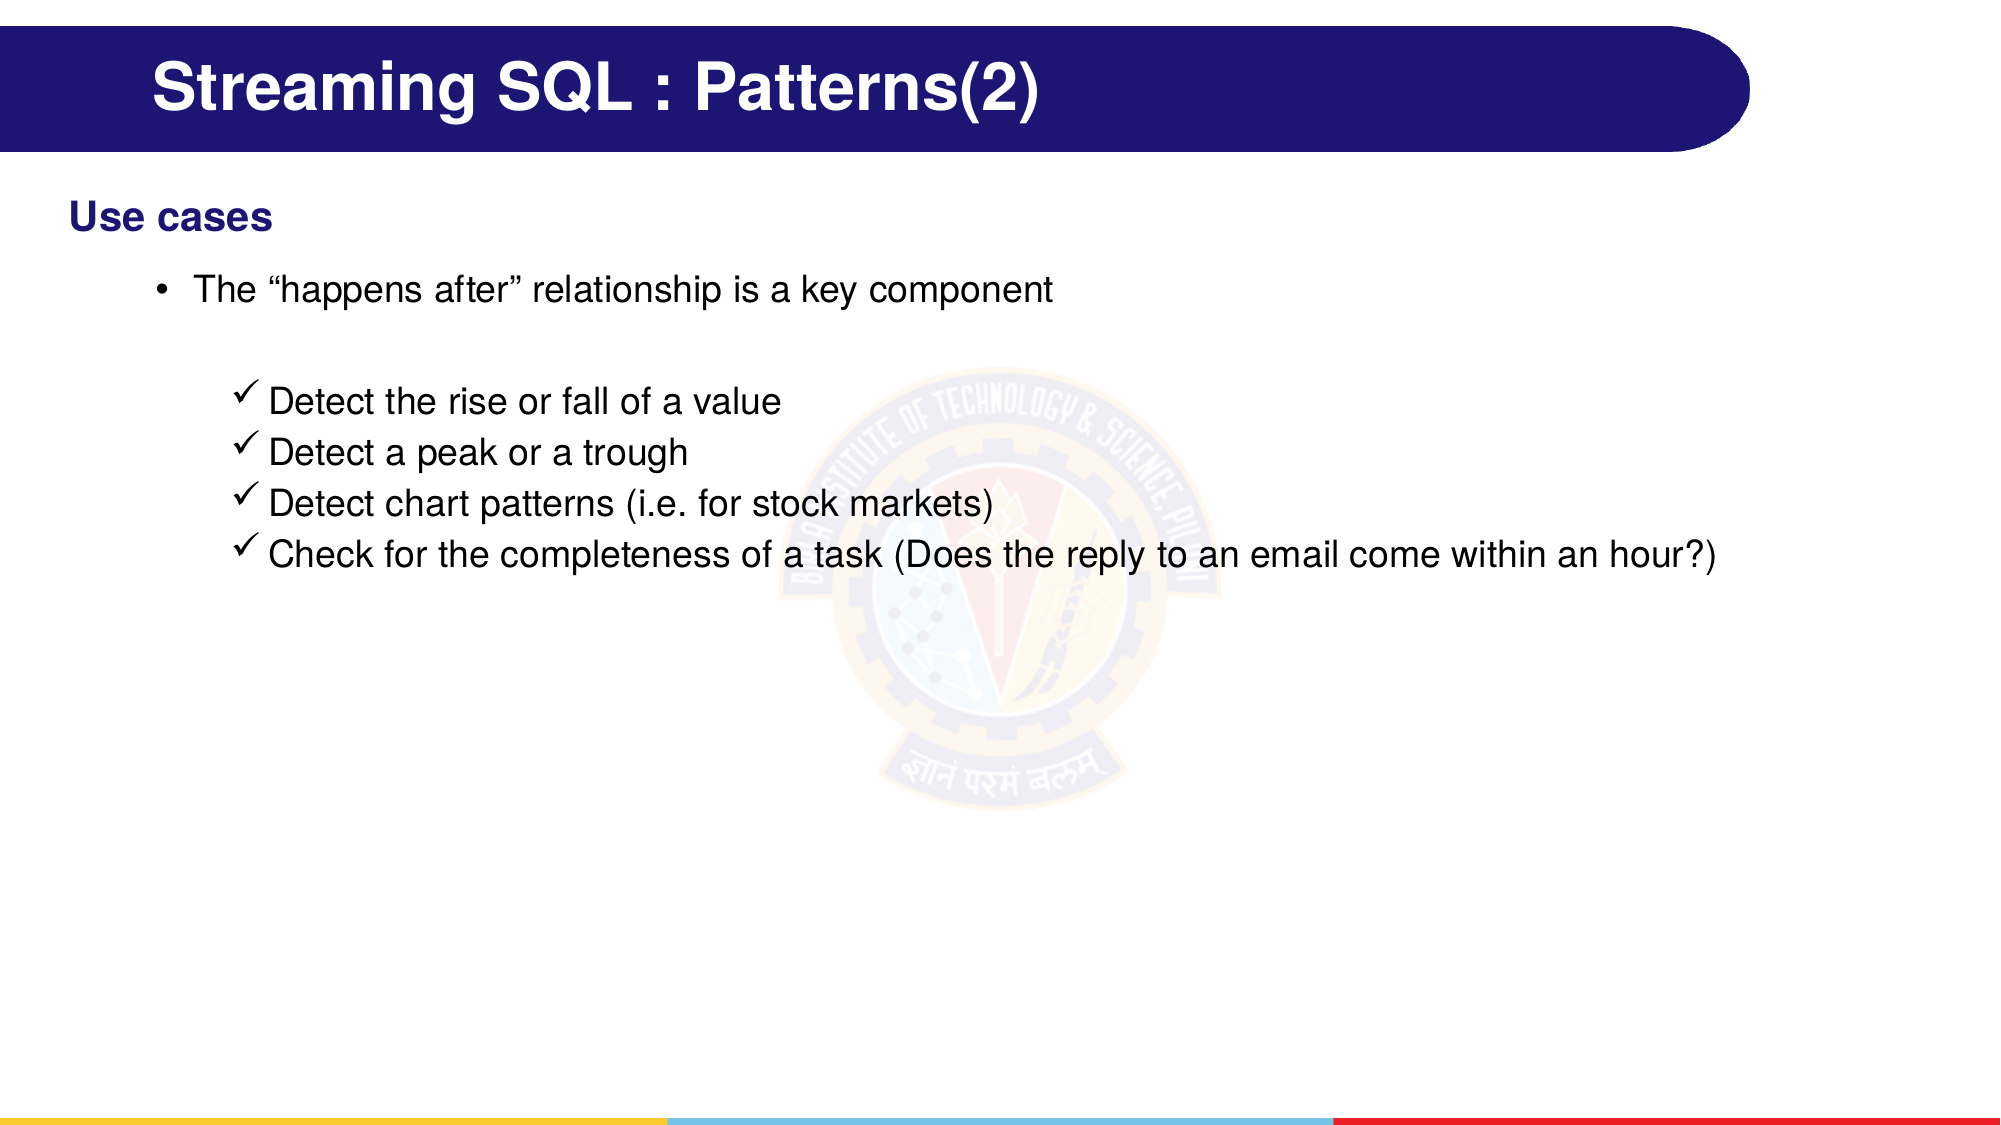

# Streaming SQL : Patterns(2)
Use cases
The “happens after” relationship is a key component

Detect the rise or fall of a value
Detect a peak or a trough
Detect chart patterns (i.e. for stock markets)
Check for the completeness of a task (Does the reply to an email come within an hour?)